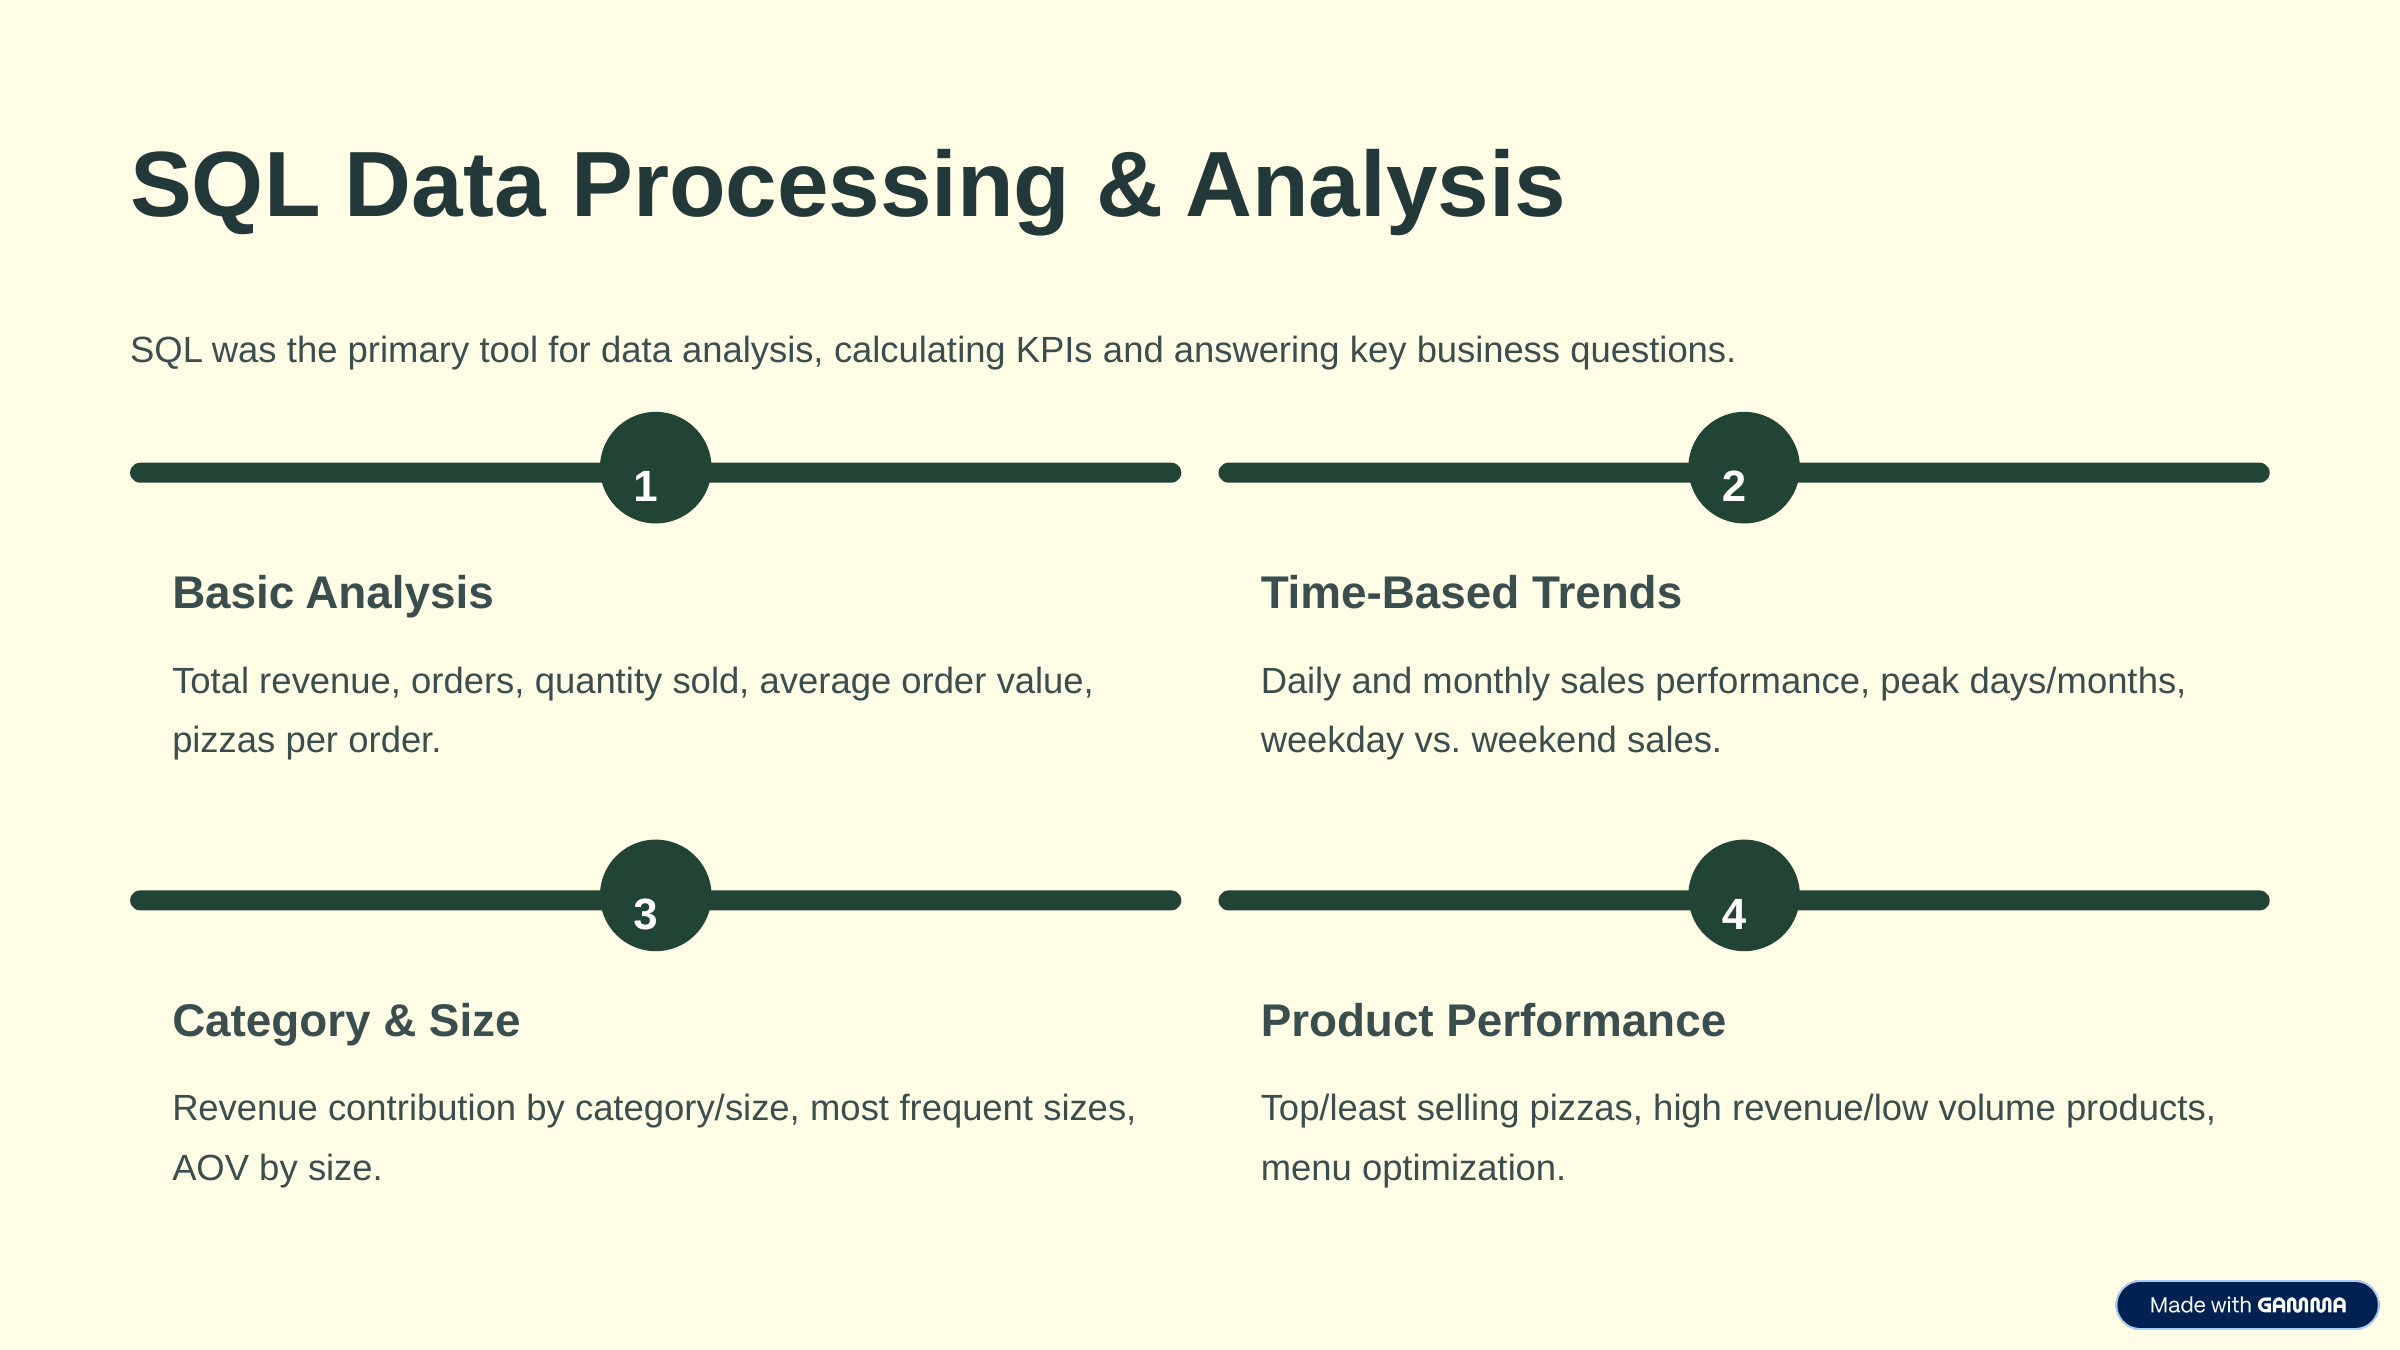

SQL Data Processing & Analysis
SQL was the primary tool for data analysis, calculating KPIs and answering key business questions.

1
2

Basic Analysis
Time-Based Trends
Total revenue, orders, quantity sold, average order value, pizzas per order.
Daily and monthly sales performance, peak days/months, weekday vs. weekend sales.

3
4

Category & Size
Product Performance
Revenue contribution by category/size, most frequent sizes, AOV by size.
Top/least selling pizzas, high revenue/low volume products, menu optimization.